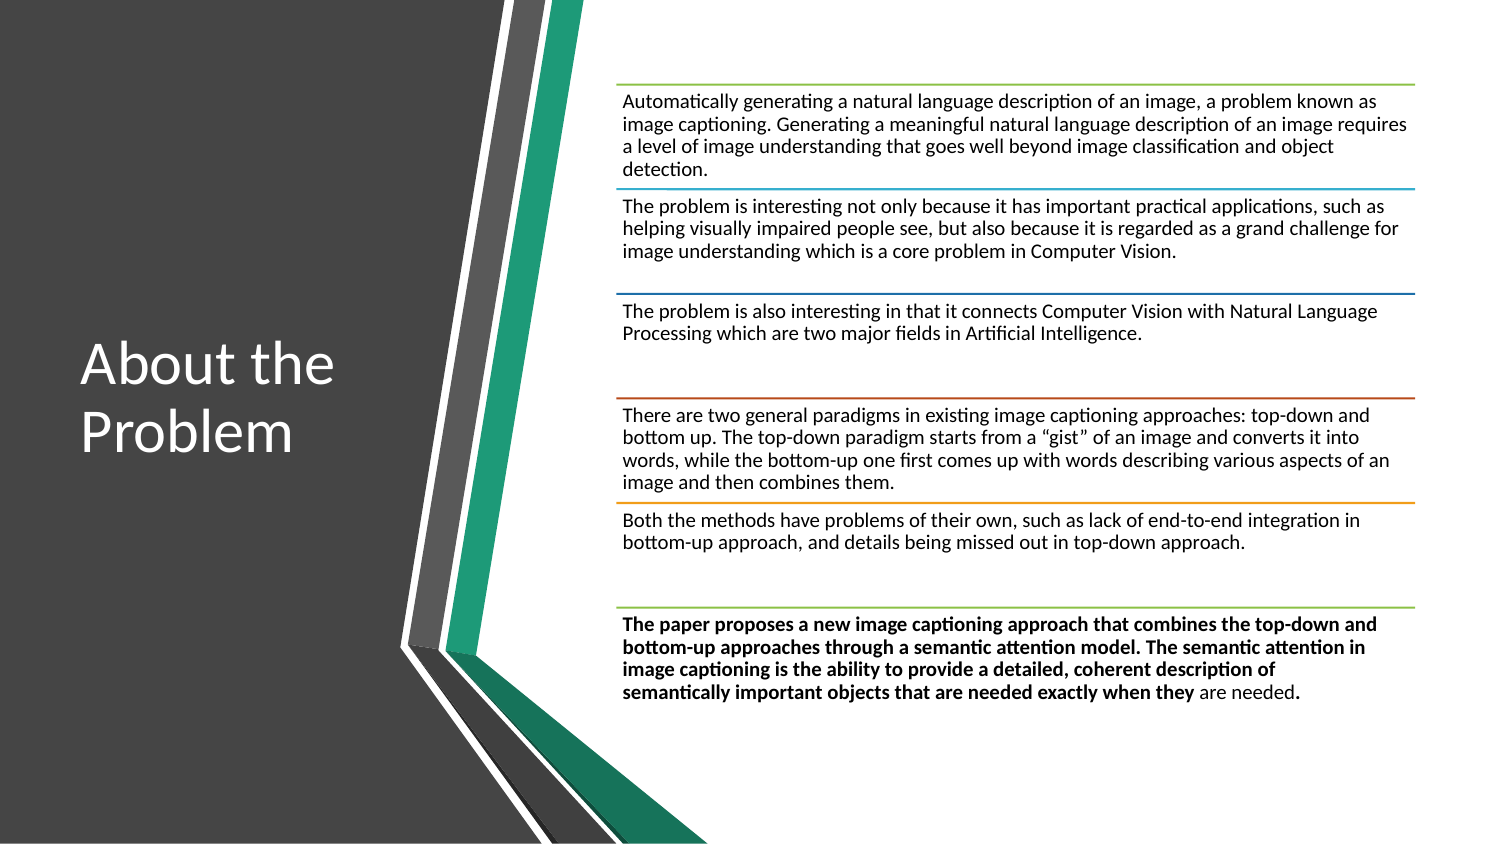

# About the Problem
Automatically generating a natural language description of an image, a problem known as image captioning. Generating a meaningful natural language description of an image requires a level of image understanding that goes well beyond image classification and object detection.
The problem is interesting not only because it has important practical applications, such as helping visually impaired people see, but also because it is regarded as a grand challenge for image understanding which is a core problem in Computer Vision.
The problem is also interesting in that it connects Computer Vision with Natural Language Processing which are two major fields in Artificial Intelligence.
There are two general paradigms in existing image captioning approaches: top-down and bottom up. The top-down paradigm starts from a “gist” of an image and converts it into words, while the bottom-up one first comes up with words describing various aspects of an image and then combines them.
Both the methods have problems of their own, such as lack of end-to-end integration in bottom-up approach, and details being missed out in top-down approach.
The paper proposes a new image captioning approach that combines the top-down and bottom-up approaches through a semantic attention model. The semantic attention in image captioning is the ability to provide a detailed, coherent description of semantically important objects that are needed exactly when they are needed.